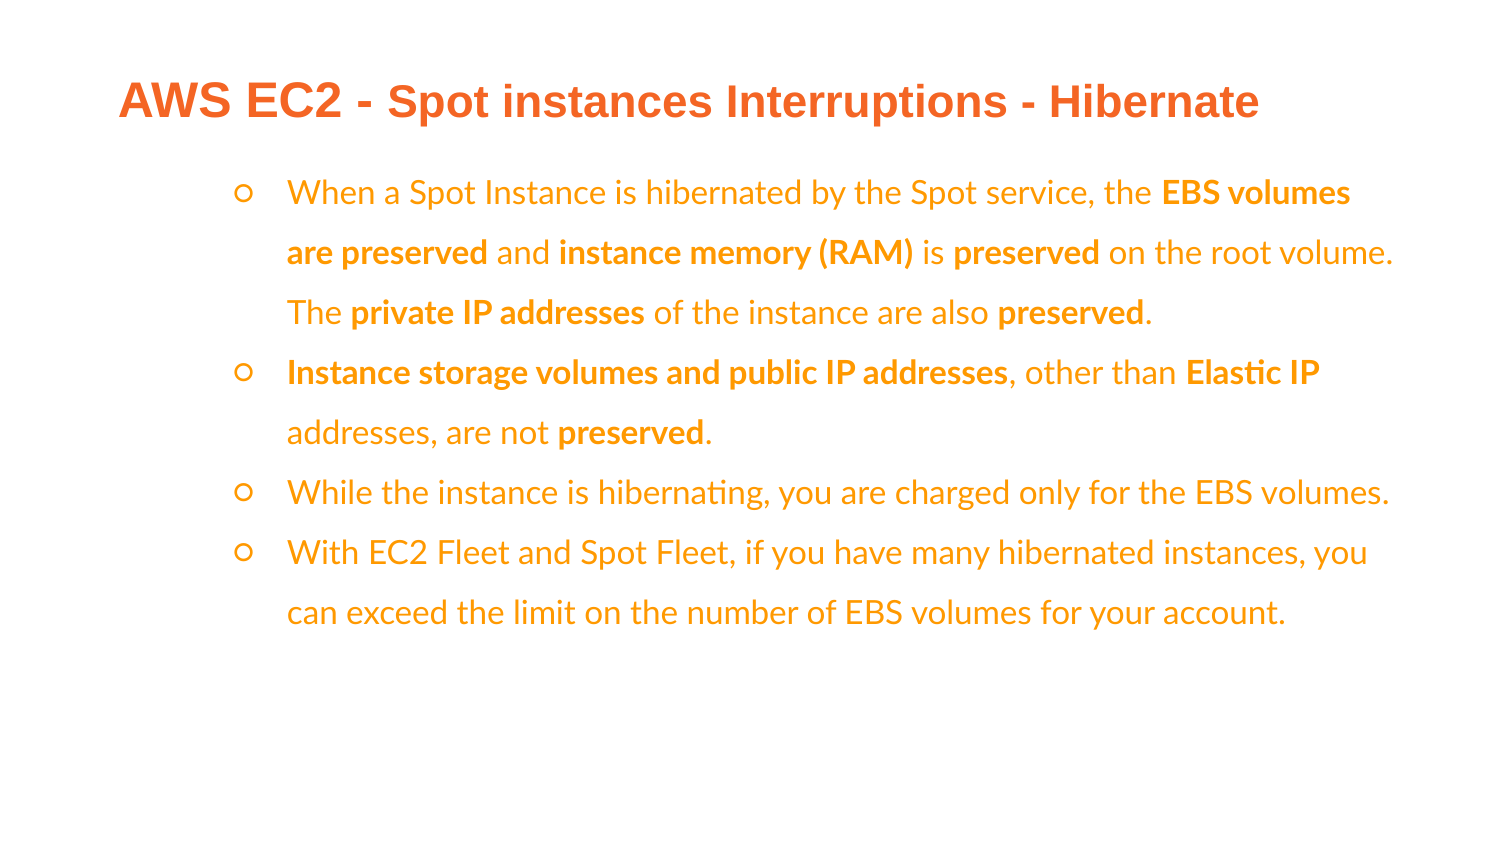

AWS EC2 - Spot instances Interruptions - Hibernate
When a Spot Instance is hibernated by the Spot service, the EBS volumes are preserved and instance memory (RAM) is preserved on the root volume. The private IP addresses of the instance are also preserved.
Instance storage volumes and public IP addresses, other than Elastic IP addresses, are not preserved.
While the instance is hibernating, you are charged only for the EBS volumes.
With EC2 Fleet and Spot Fleet, if you have many hibernated instances, you can exceed the limit on the number of EBS volumes for your account.